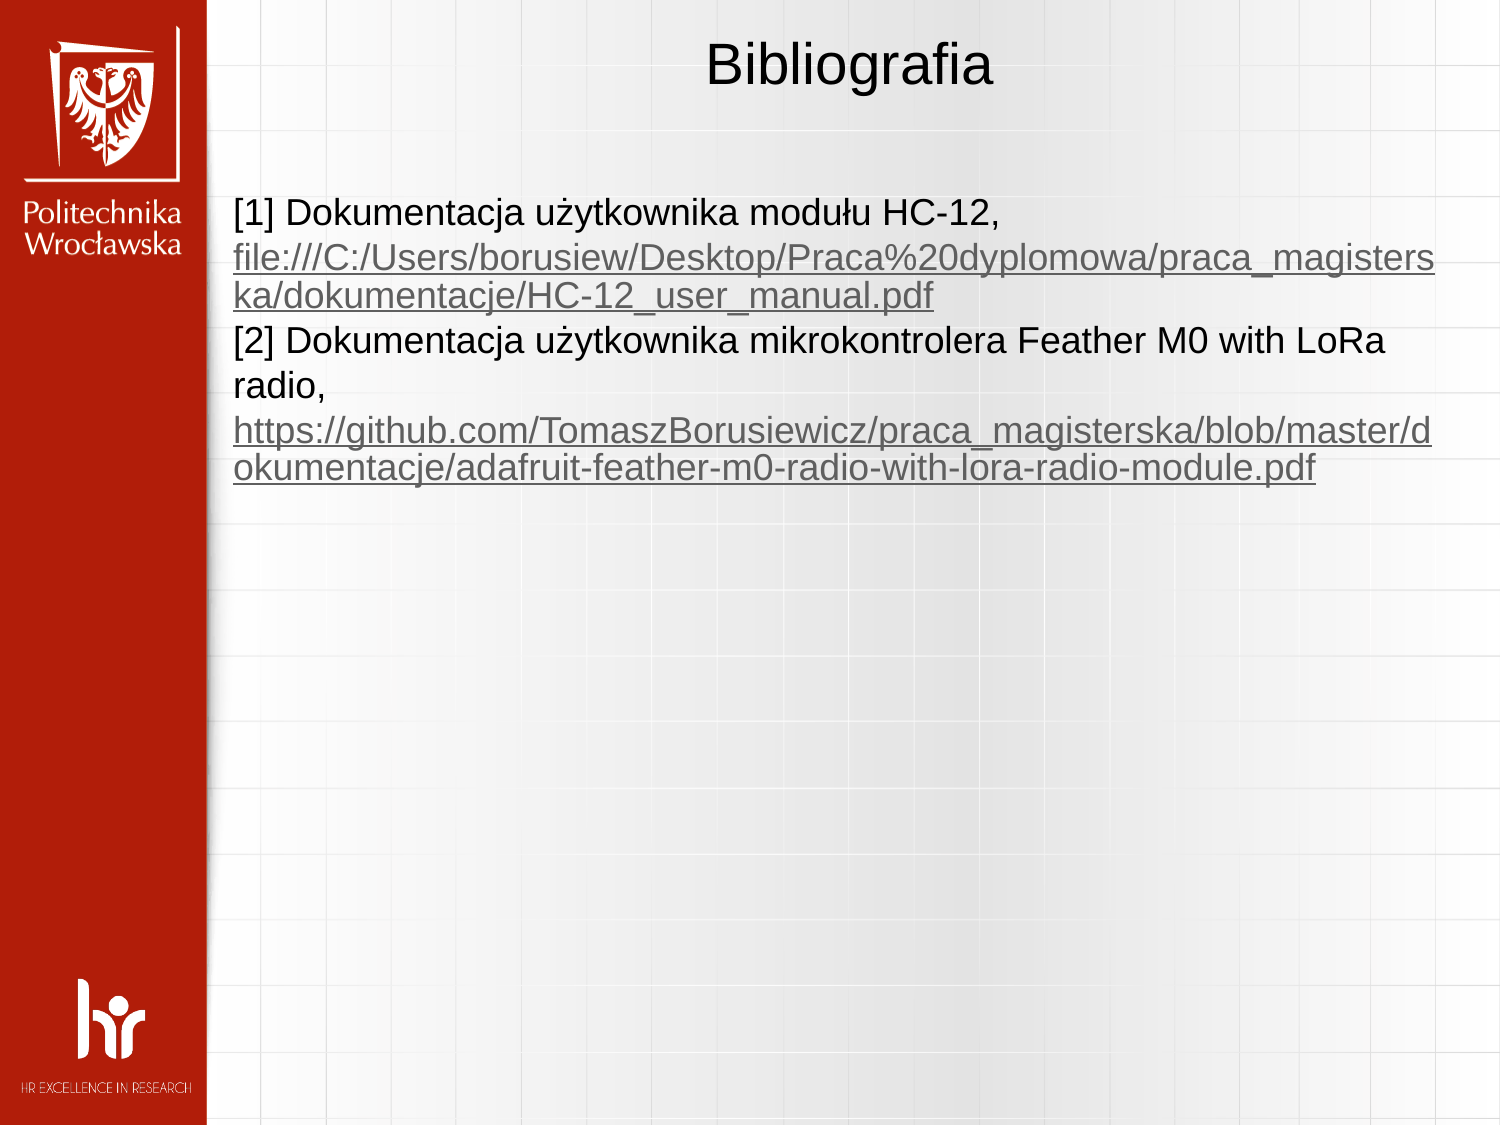

Bibliografia
[1] Dokumentacja użytkownika modułu HC-12, file:///C:/Users/borusiew/Desktop/Praca%20dyplomowa/praca_magisterska/dokumentacje/HC-12_user_manual.pdf
[2] Dokumentacja użytkownika mikrokontrolera Feather M0 with LoRa radio, https://github.com/TomaszBorusiewicz/praca_magisterska/blob/master/dokumentacje/adafruit-feather-m0-radio-with-lora-radio-module.pdf